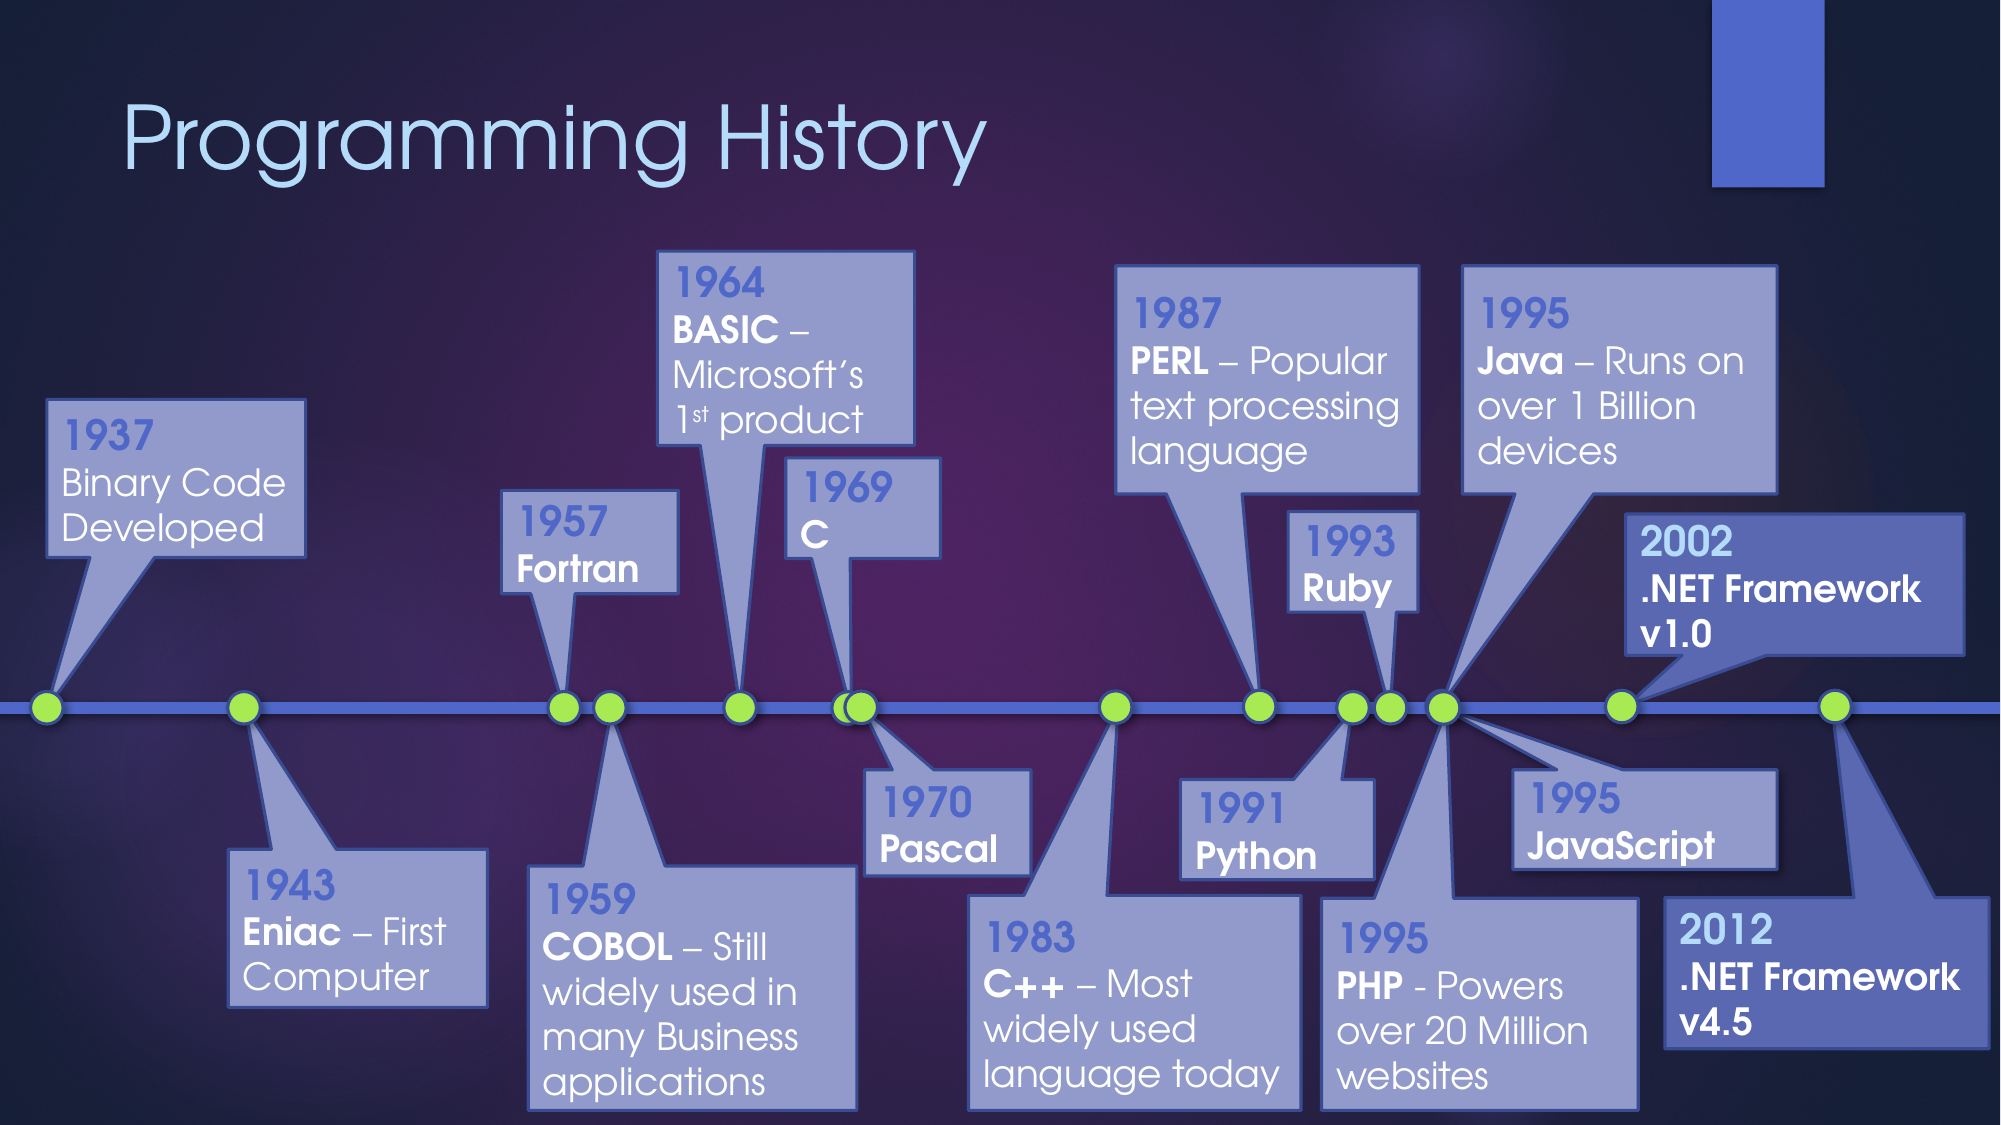

# Programming History
1964
BASIC –  Microsoft’s 1st product

1987
PERL – Popular text processing language

1995
Java – Runs on over 1 Billion devices

1937
Binary Code Developed

1969
C

1957
Fortran

1993
Ruby

2002
.NET Framework v1.0

1995
PHP - Powers over 20 Million websites

2012
.NET Framework v4.5

1983
C++ – Most widely used language today

1970
Pascal

1943
Eniac – First Computer

1959
COBOL – Still widely used in many Business applications

1991
Python
1995
JavaScript